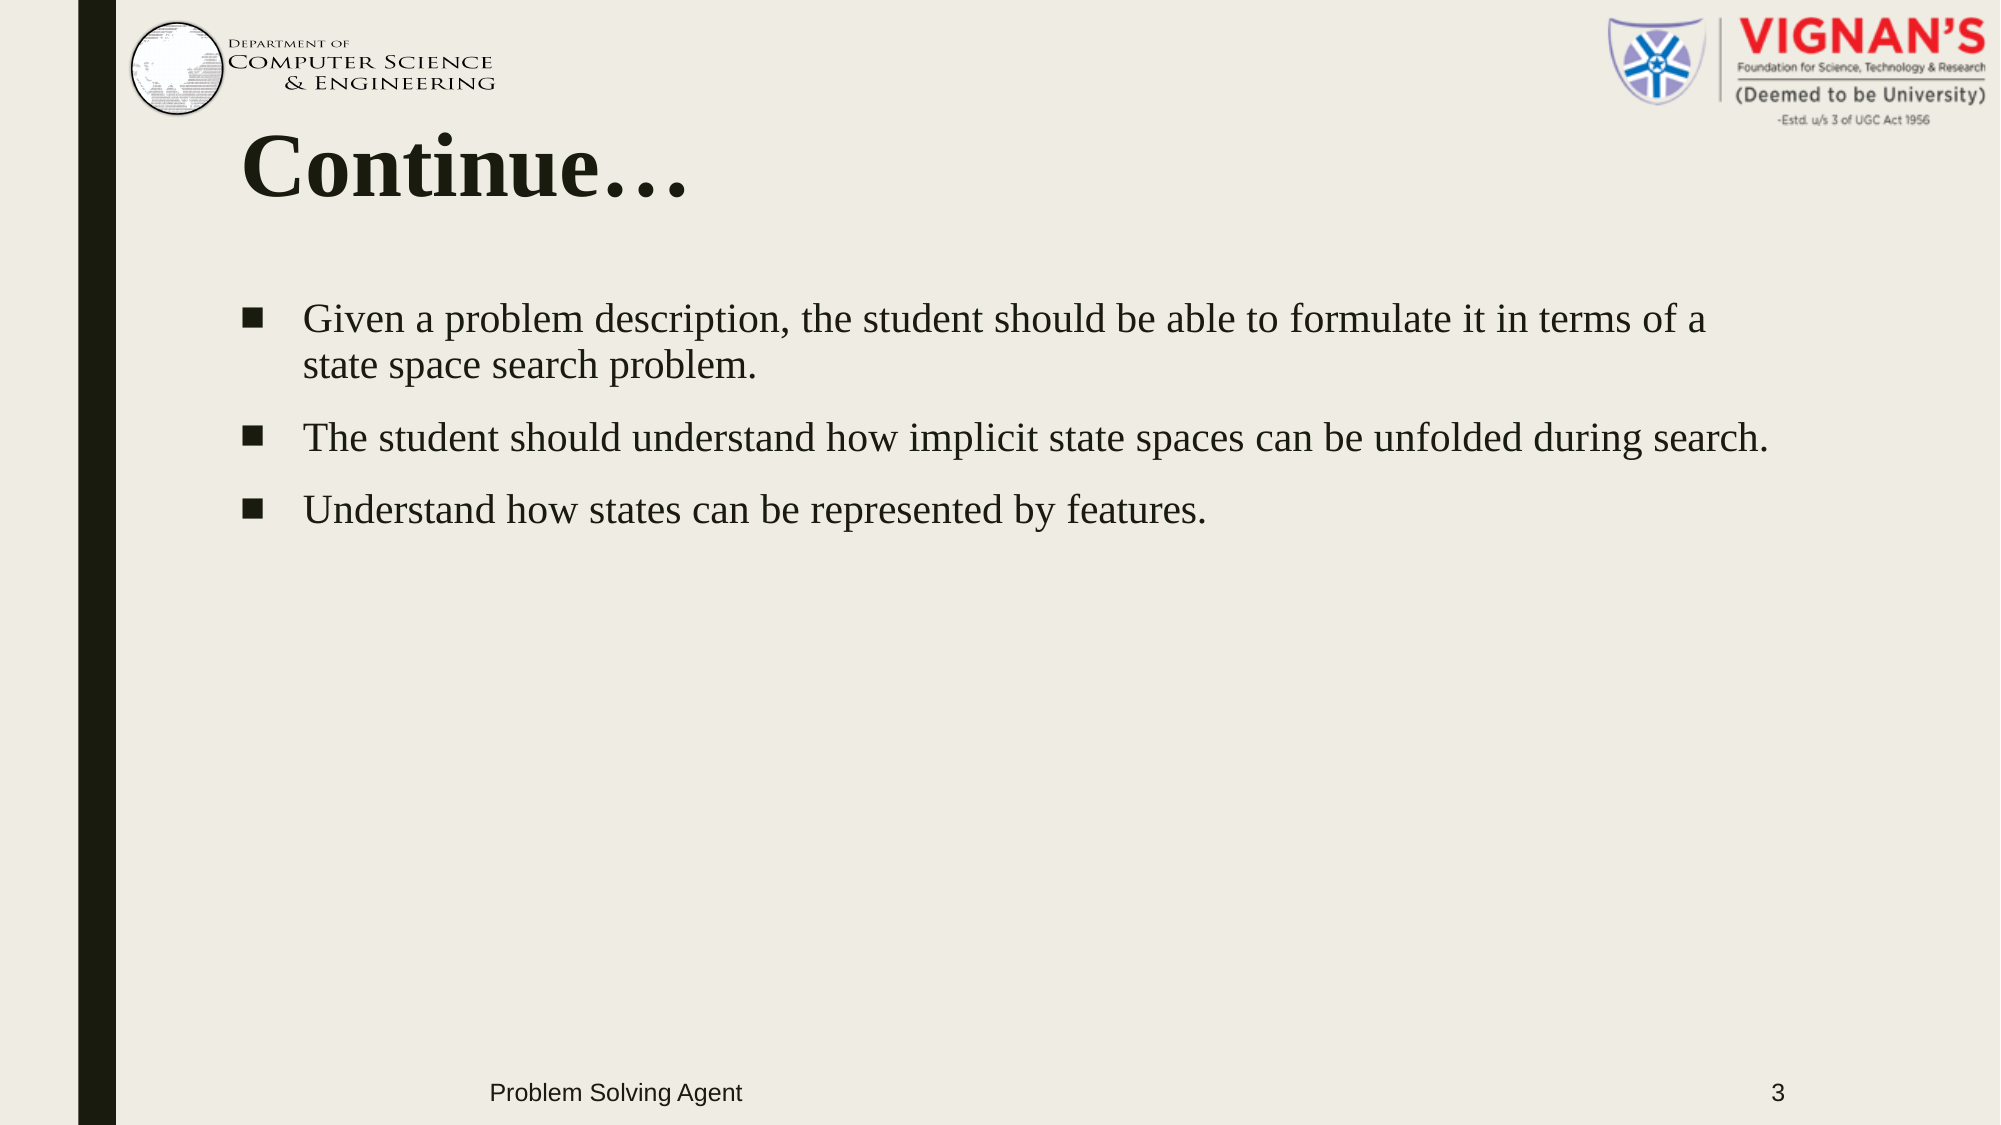

# Continue…
Given a problem description, the student should be able to formulate it in terms of a state space search problem.
The student should understand how implicit state spaces can be unfolded during search.
Understand how states can be represented by features.
Problem Solving Agent
3